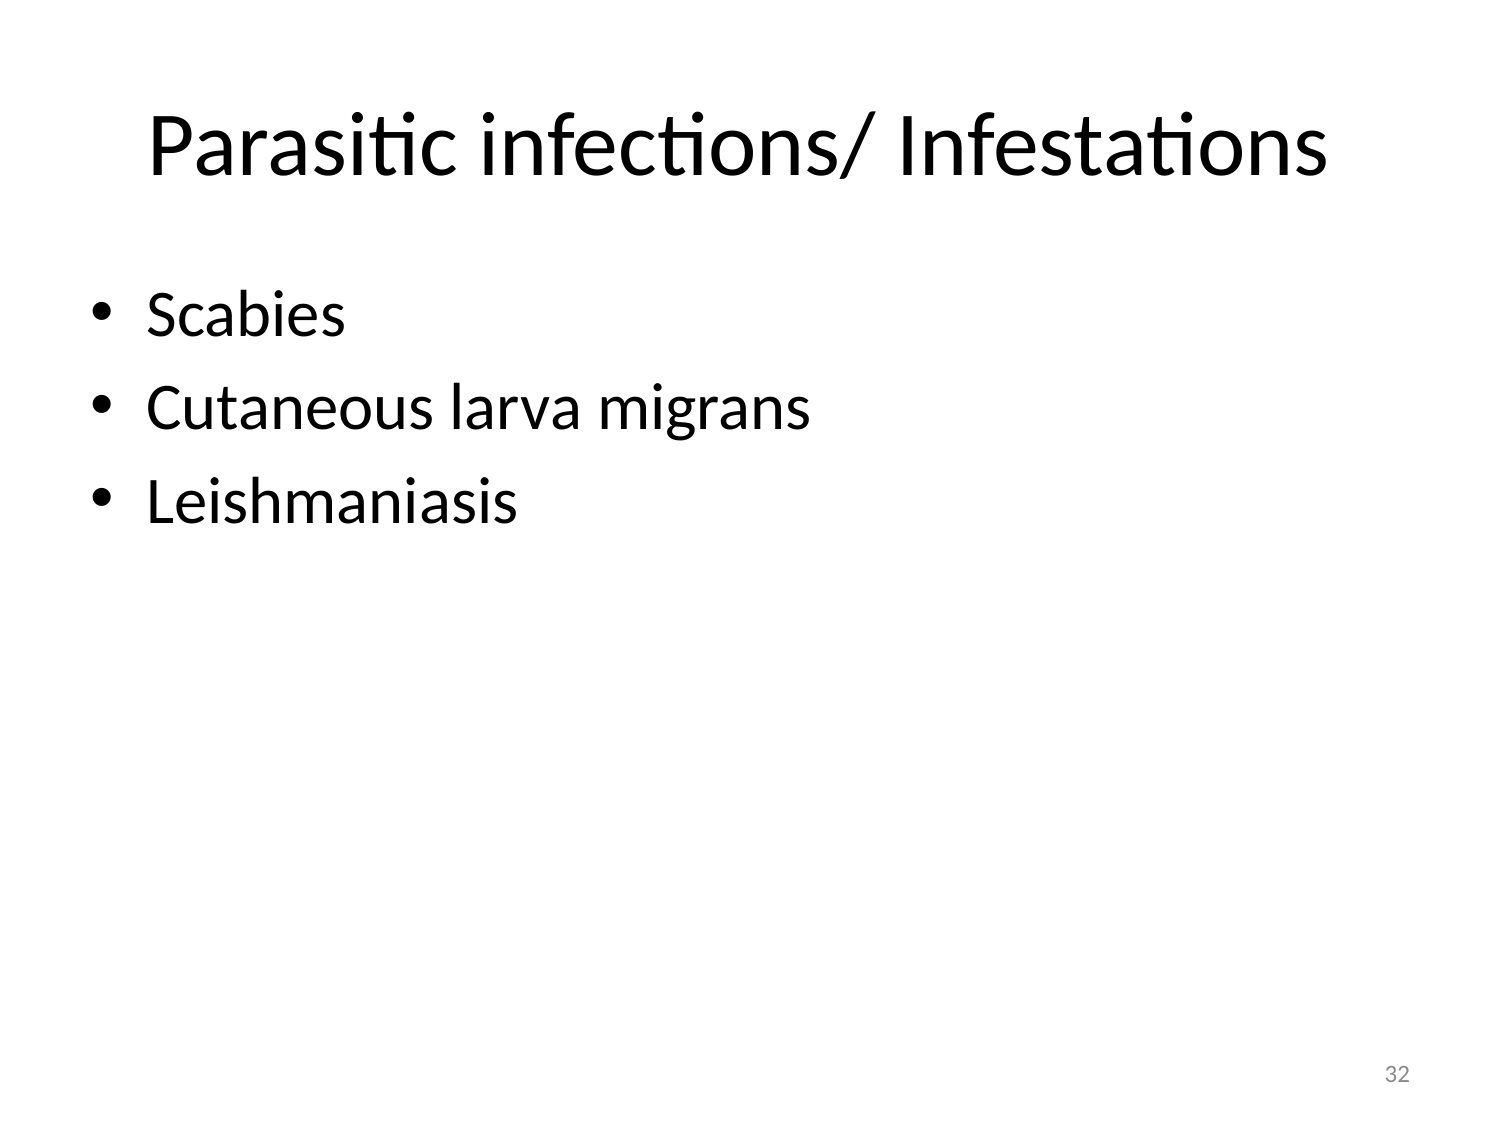

# Parasitic infections/ Infestations
Scabies
Cutaneous larva migrans
Leishmaniasis
32